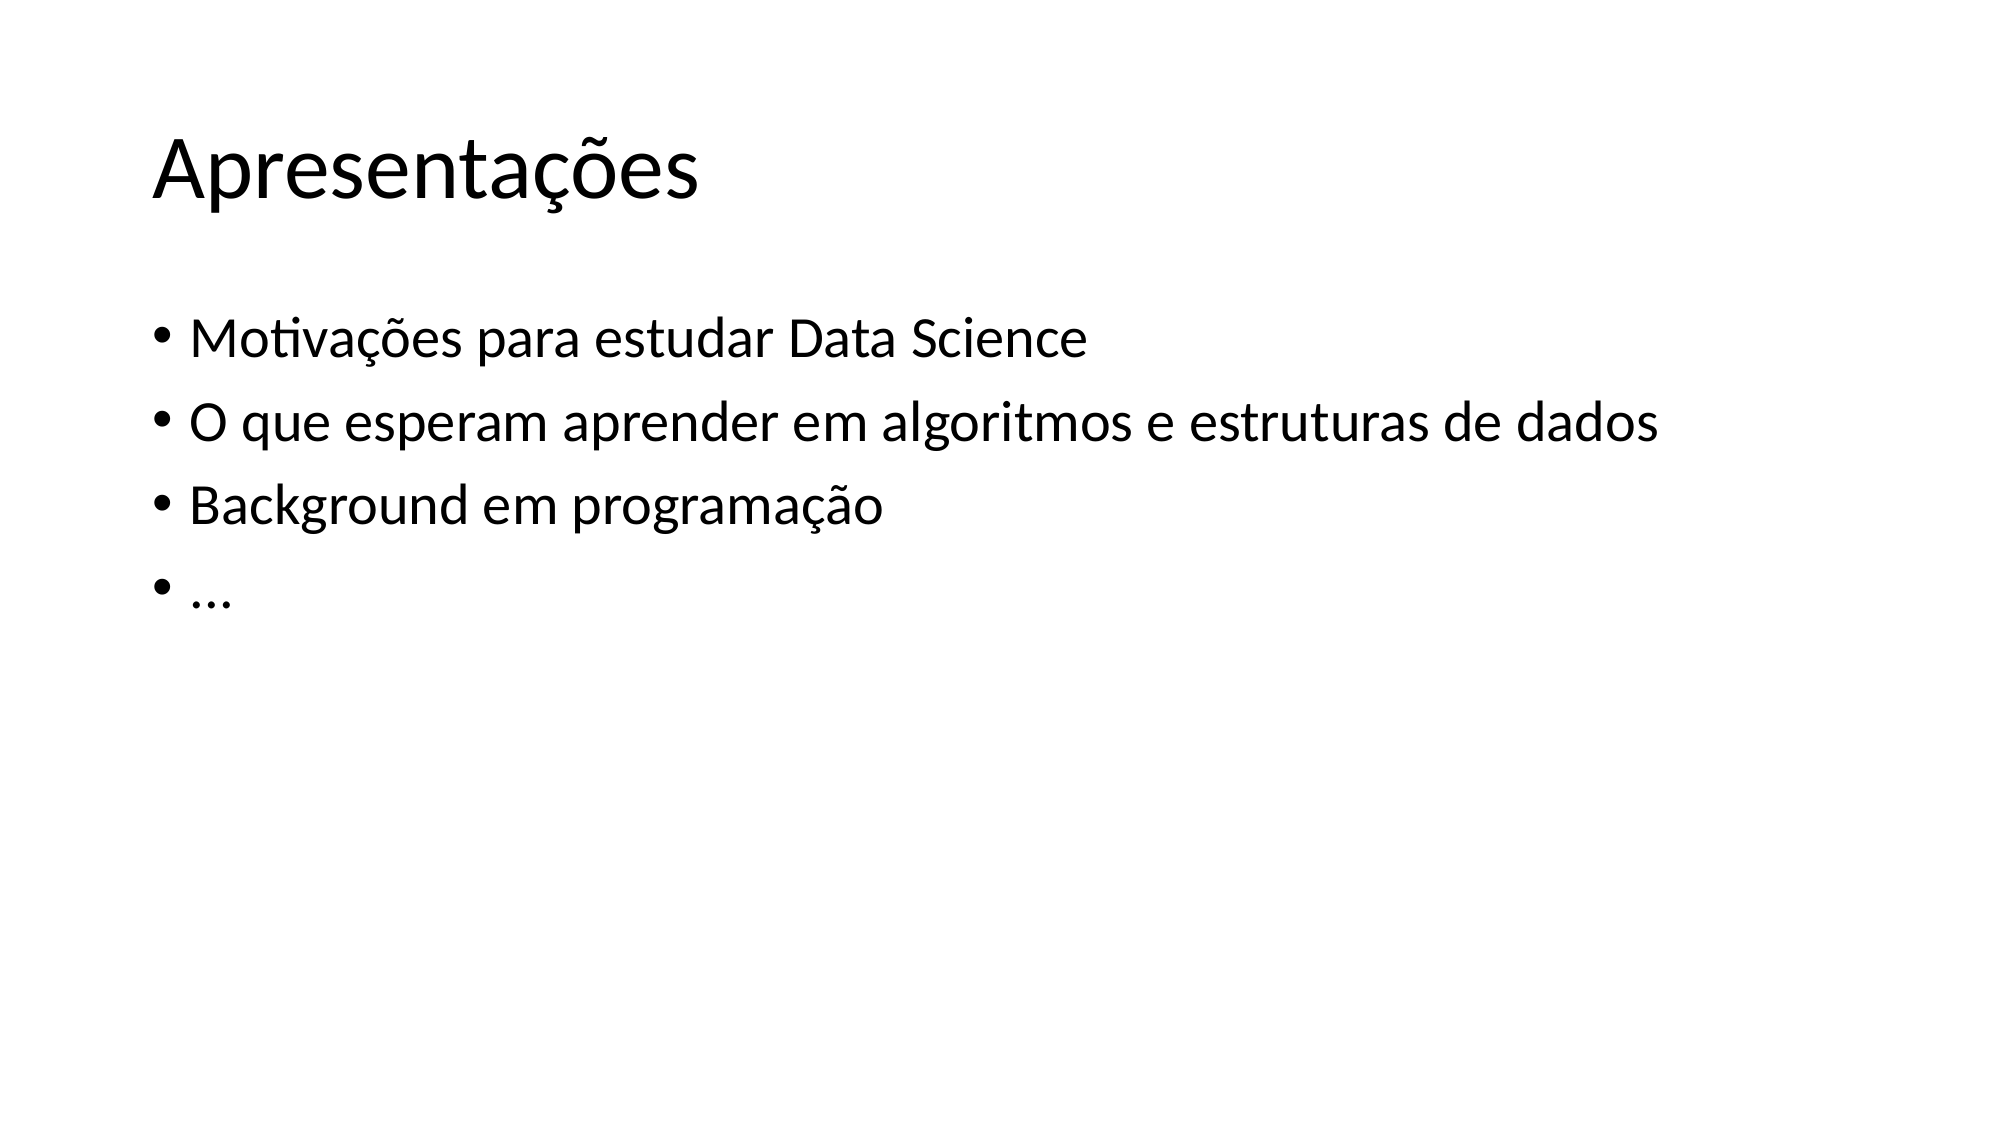

# Apresentações
Motivações para estudar Data Science
O que esperam aprender em algoritmos e estruturas de dados
Background em programação
...